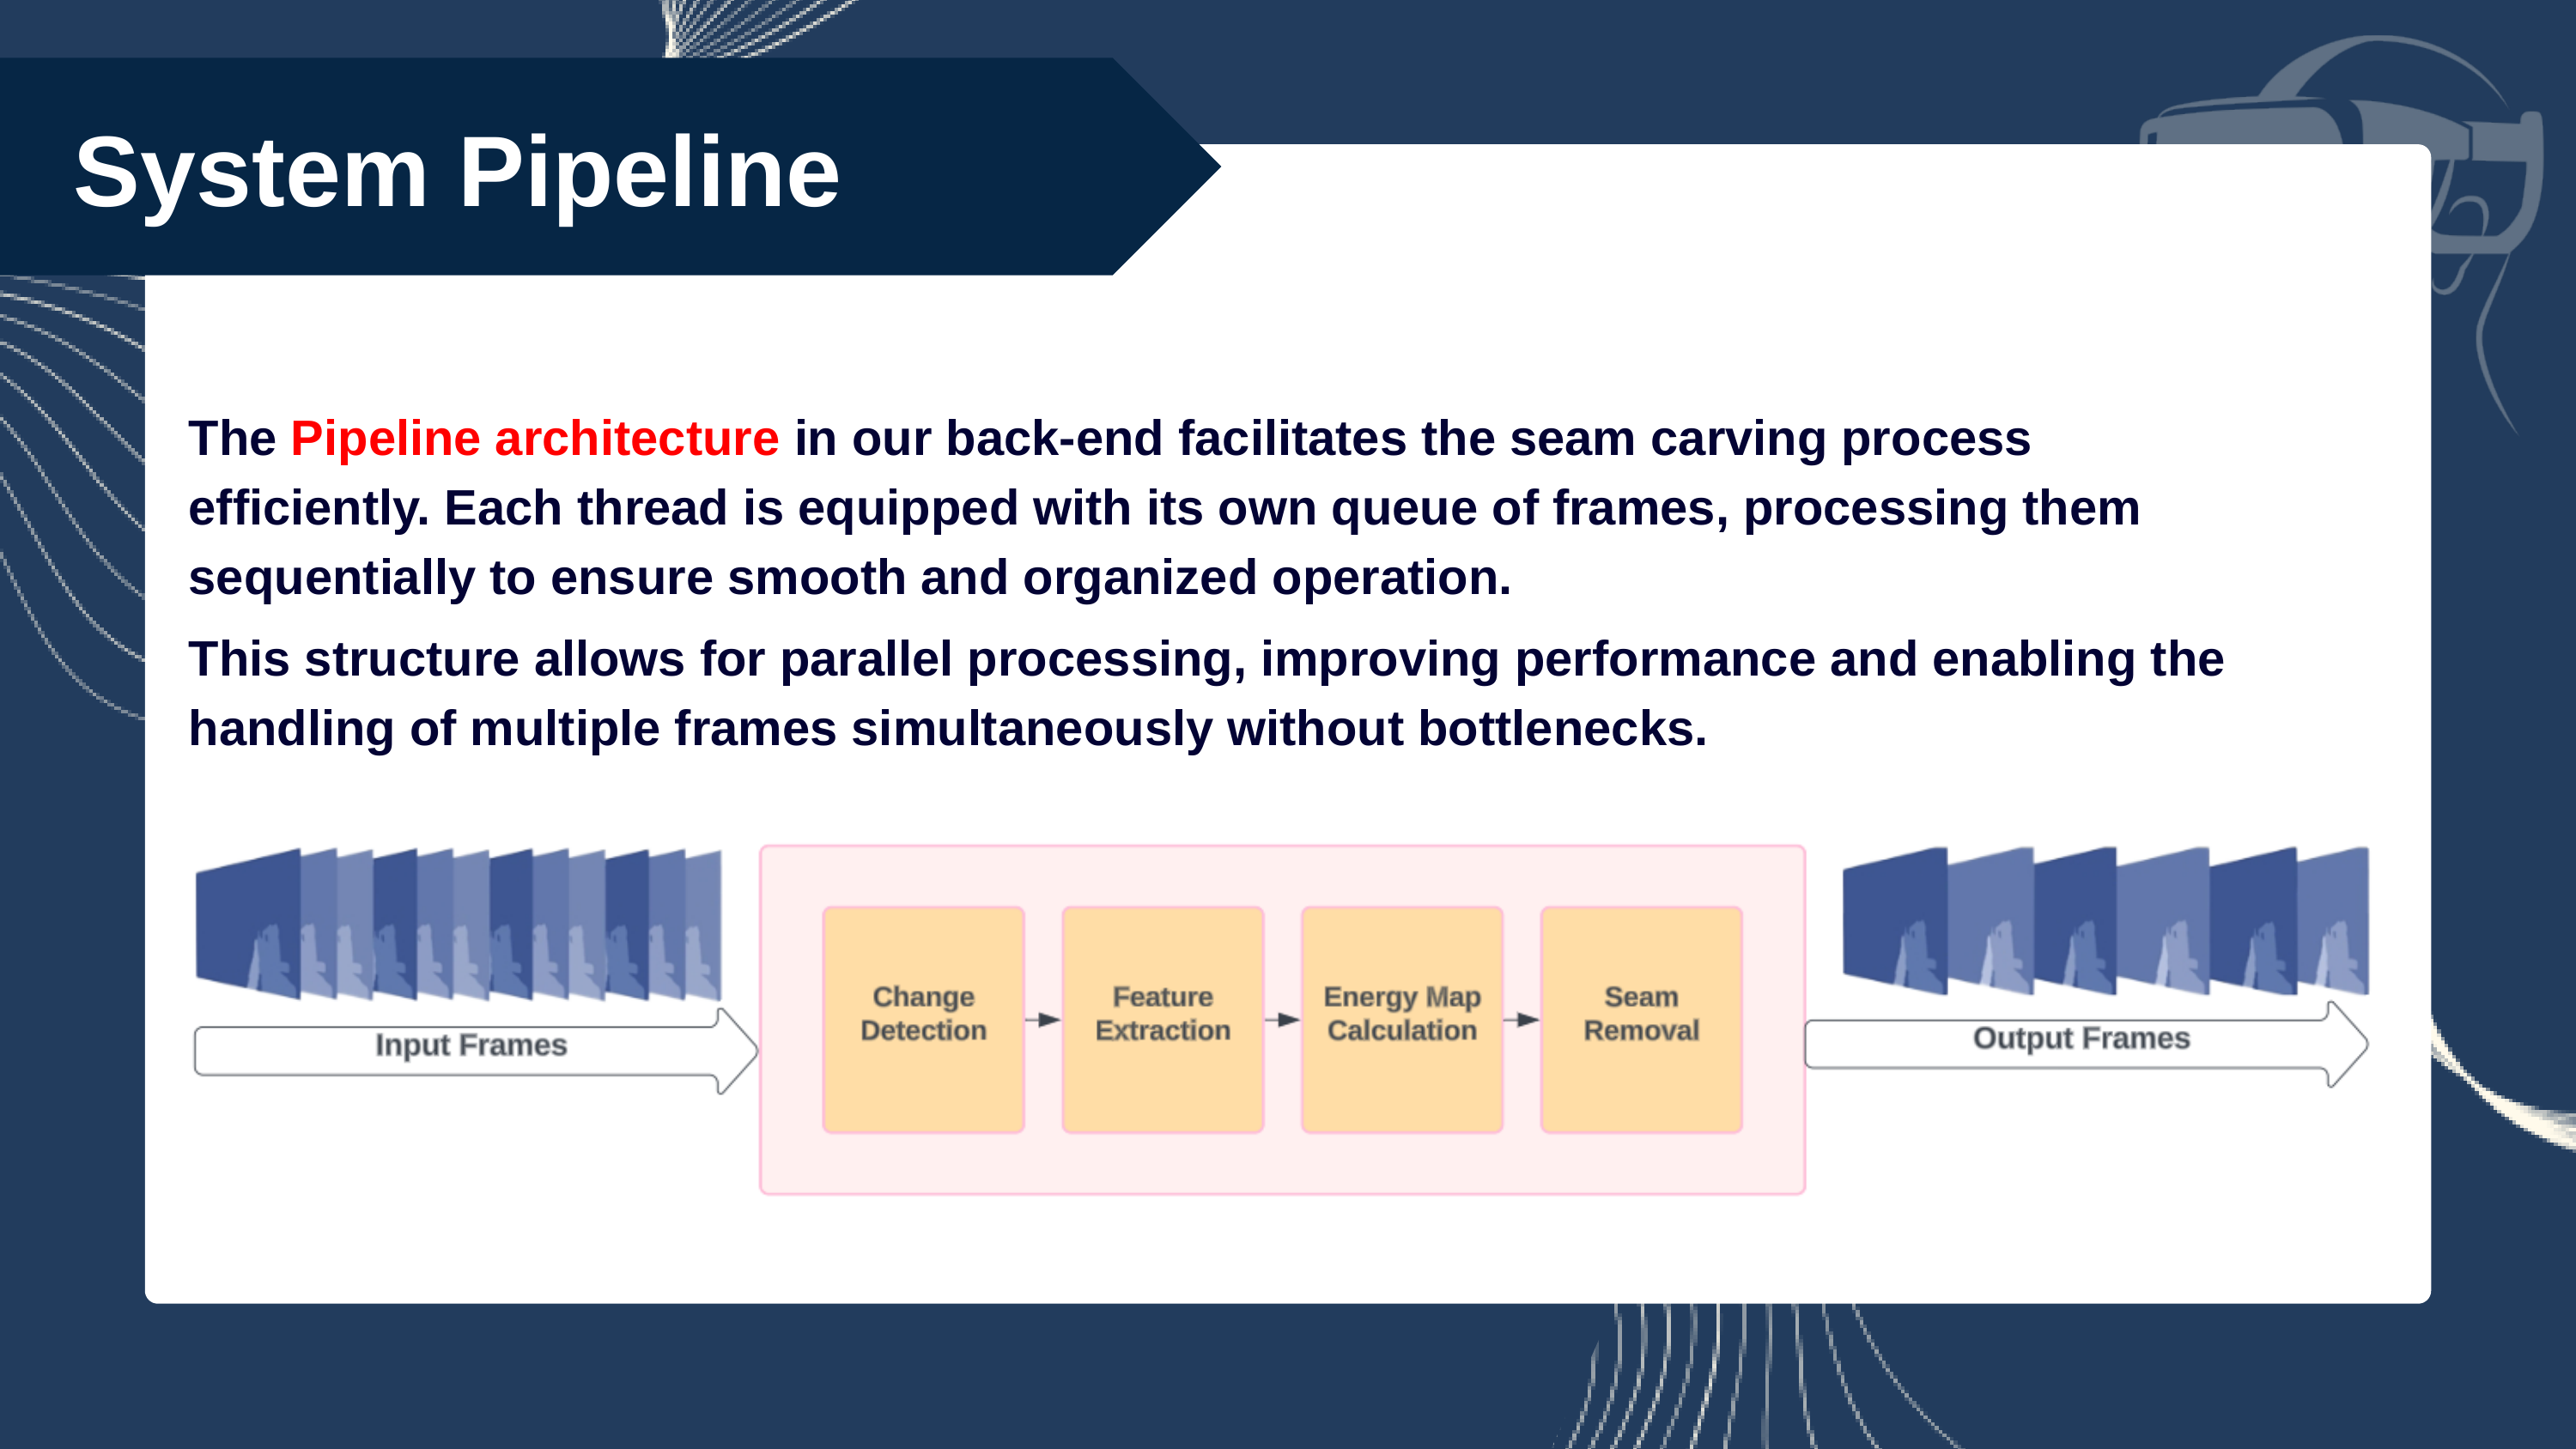

System Pipeline

The Pipeline architecture in our back-end facilitates the seam carving process efficiently. Each thread is equipped with its own queue of frames, processing them sequentially to ensure smooth and organized operation.
This structure allows for parallel processing, improving performance and enabling the handling of multiple frames simultaneously without bottlenecks.